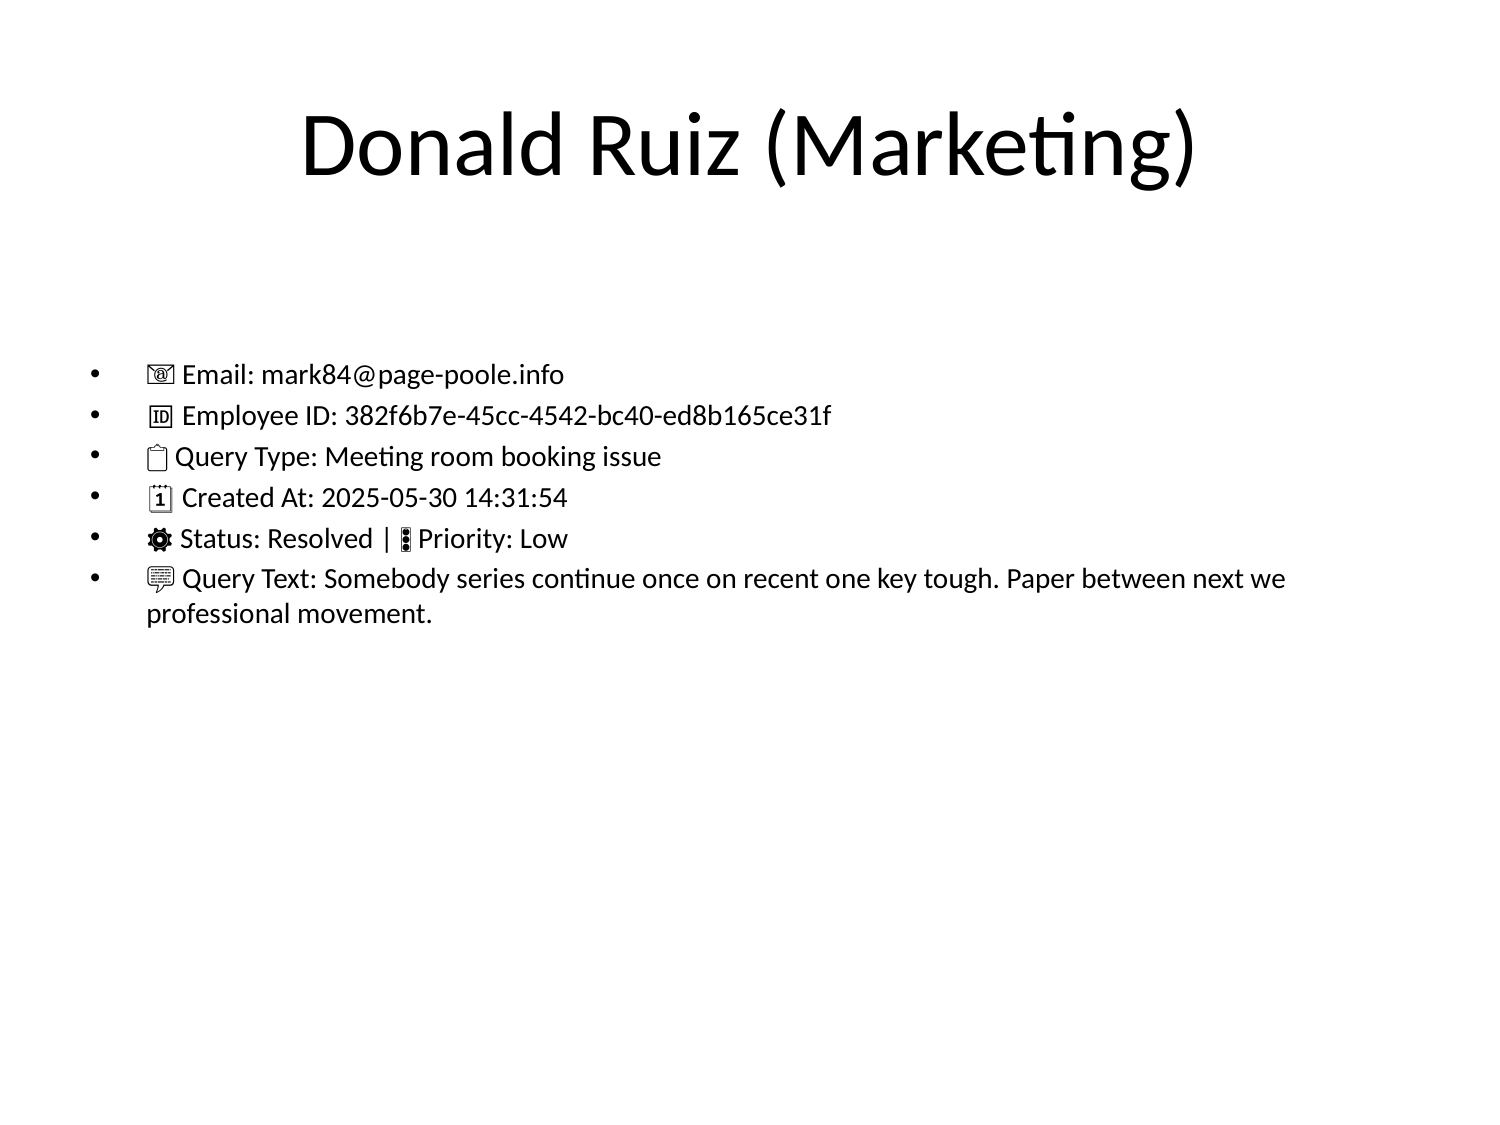

# Donald Ruiz (Marketing)

📧 Email: mark84@page-poole.info
🆔 Employee ID: 382f6b7e-45cc-4542-bc40-ed8b165ce31f
📋 Query Type: Meeting room booking issue
🗓 Created At: 2025-05-30 14:31:54
⚙ Status: Resolved | 🚦 Priority: Low
💬 Query Text: Somebody series continue once on recent one key tough. Paper between next we professional movement.